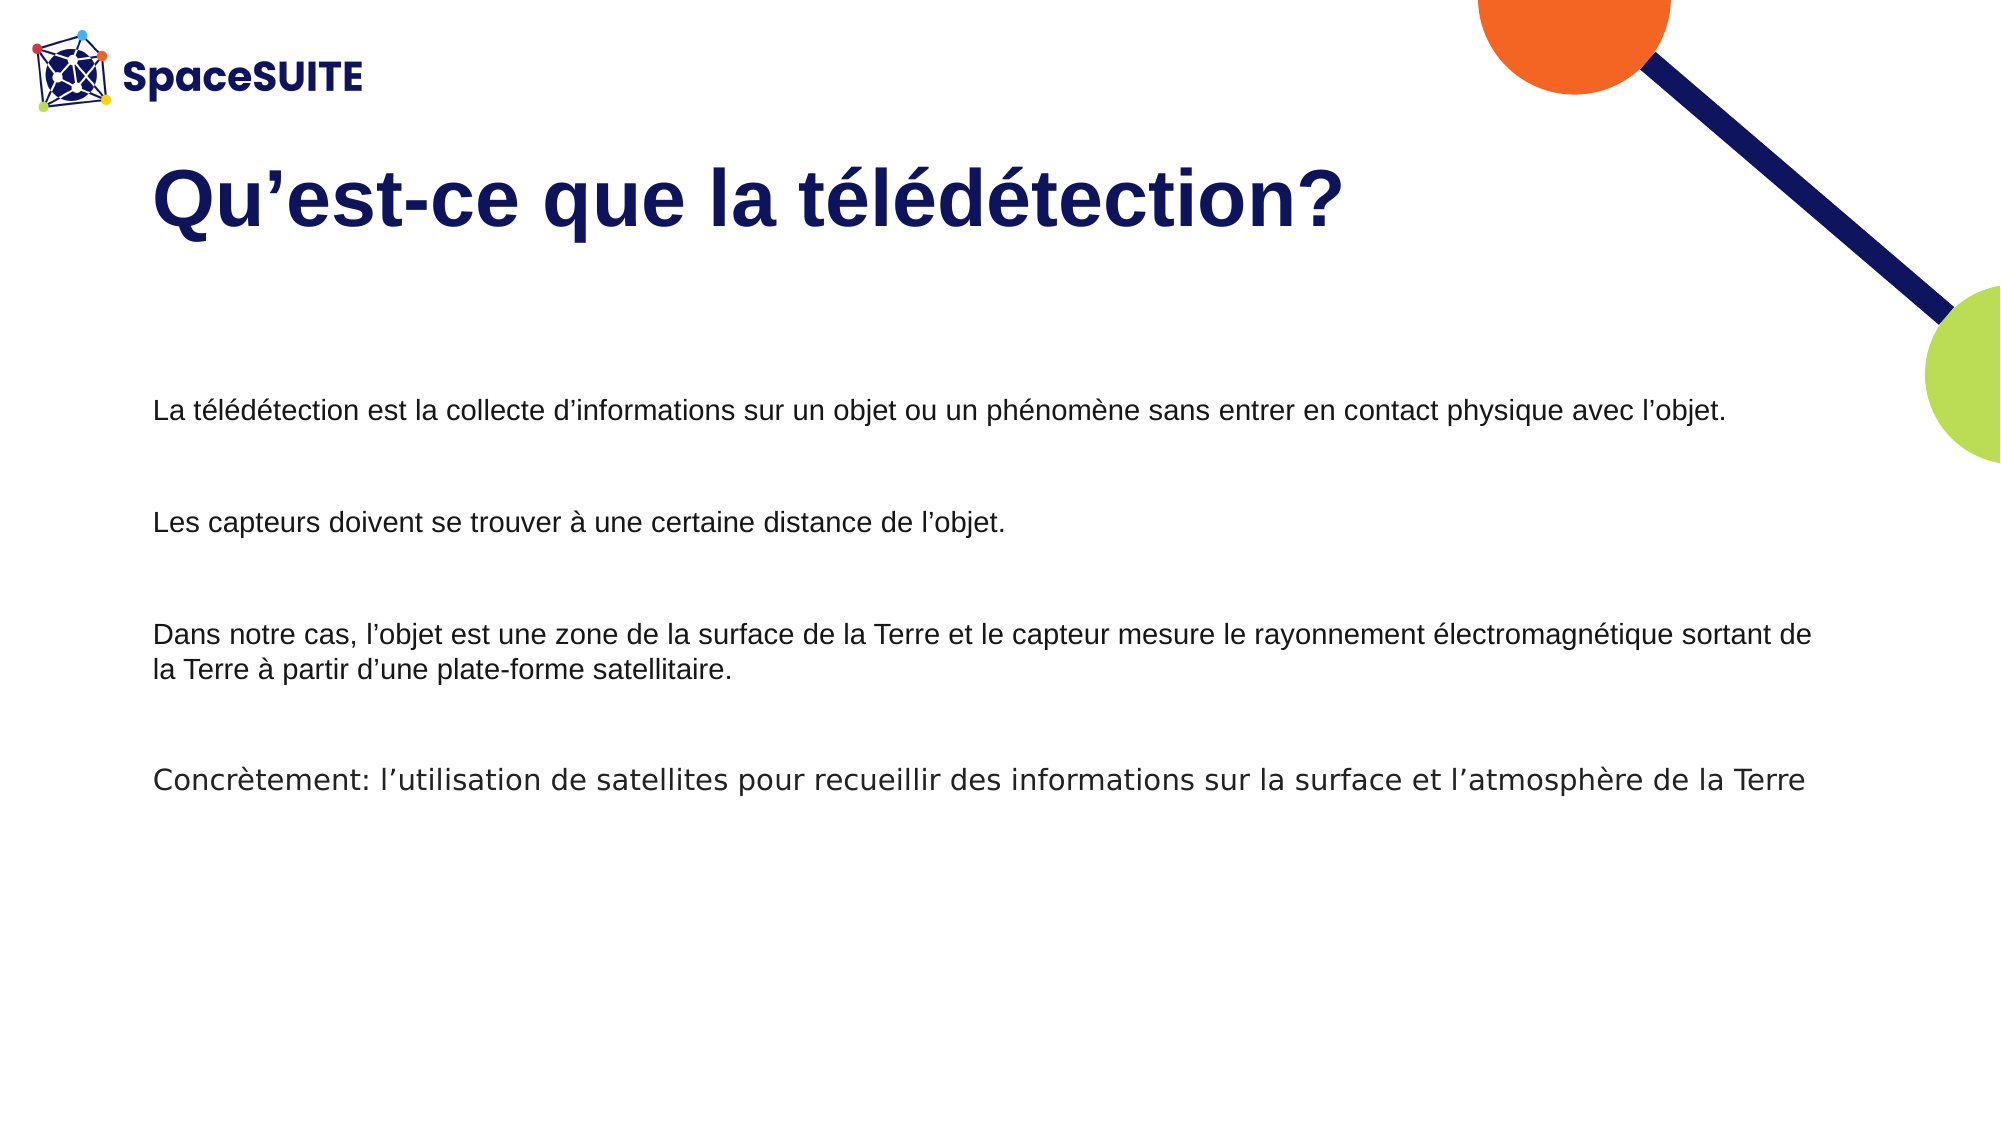

# Qu’est-ce que la télédétection?

La télédétection est la collecte d’informations sur un objet ou un phénomène sans entrer en contact physique avec l’objet.

Les capteurs doivent se trouver à une certaine distance de l’objet.

Dans notre cas, l’objet est une zone de la surface de la Terre et le capteur mesure le rayonnement électromagnétique sortant de la Terre à partir d’une plate-forme satellitaire.

Concrètement: l’utilisation de satellites pour recueillir des informations sur la surface et l’atmosphère de la Terre